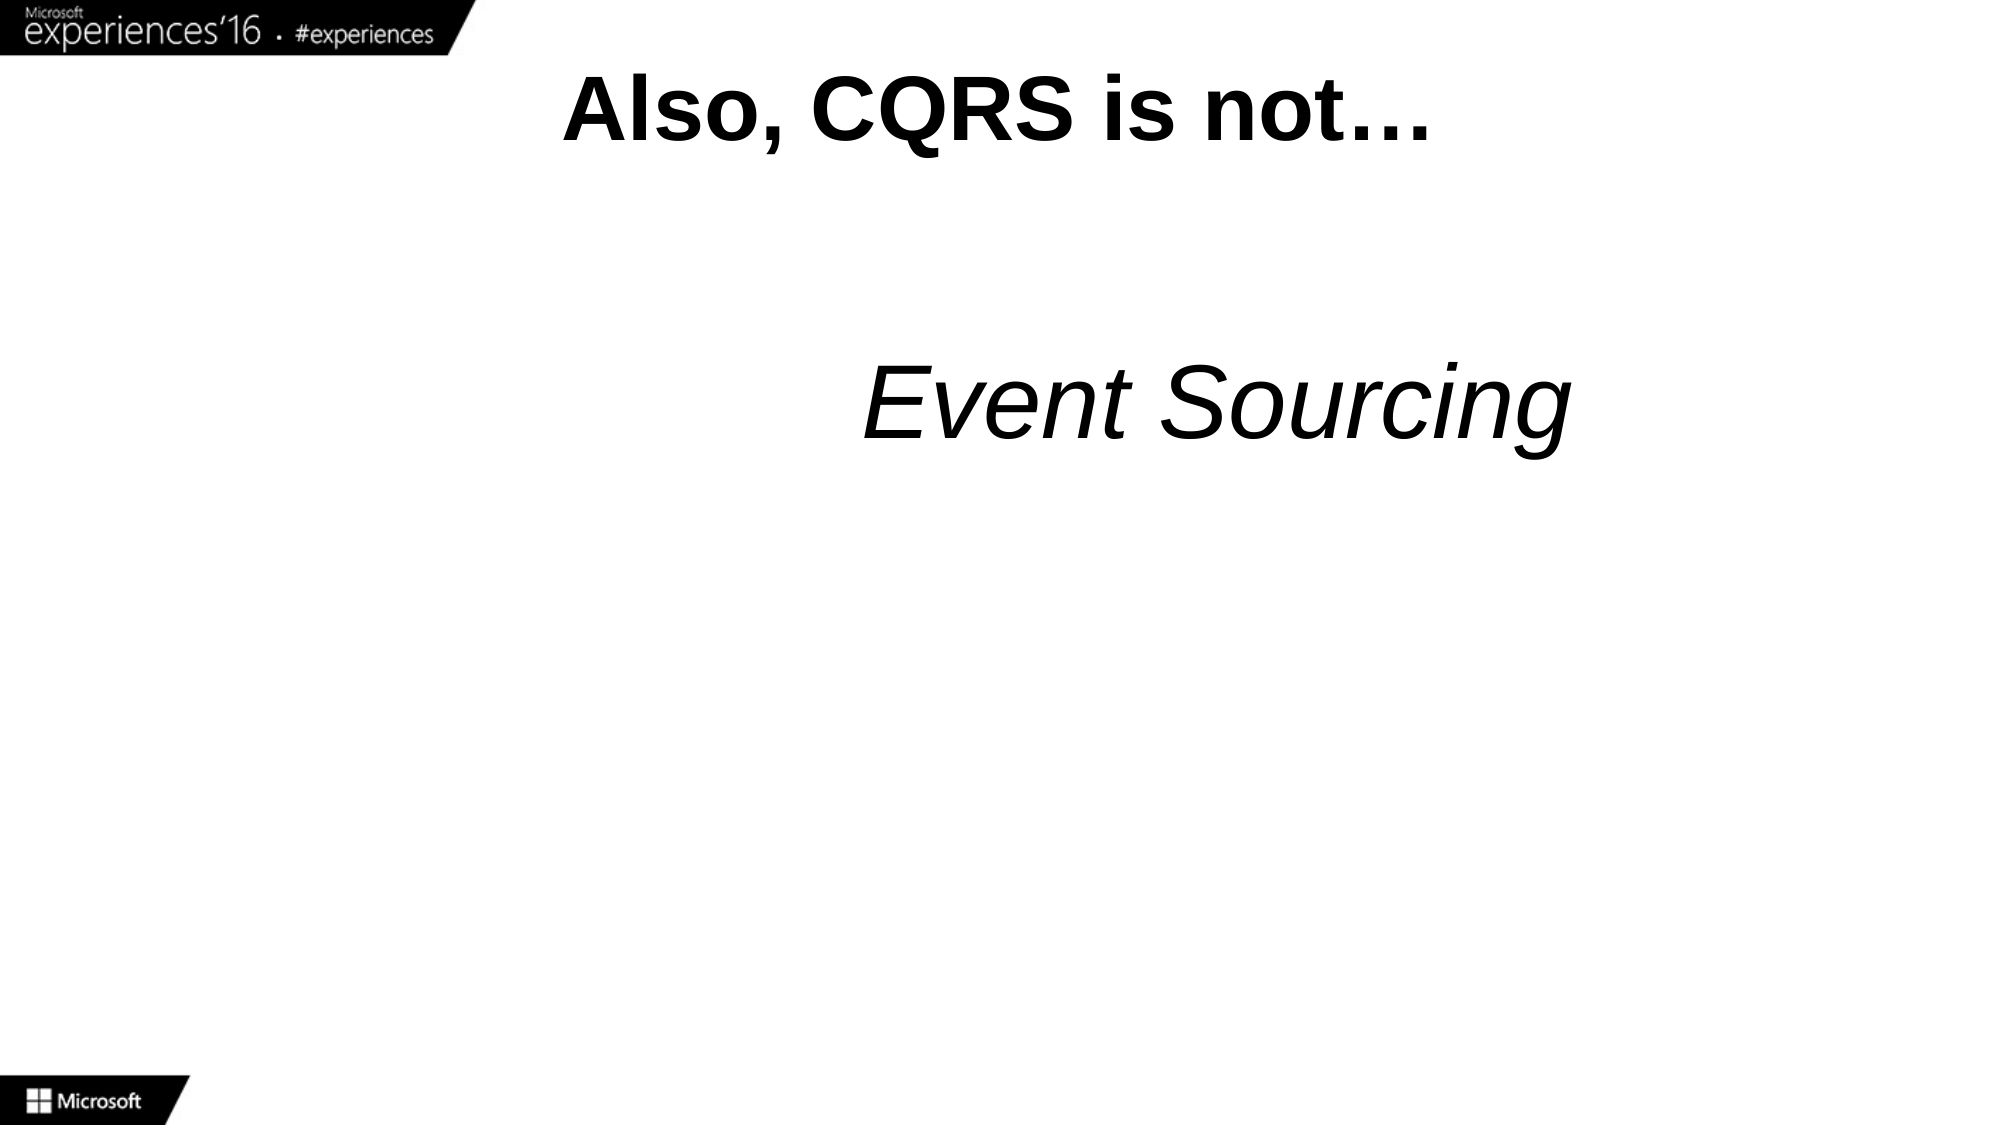

# Also, CQRS is not…
               Event Sourcing